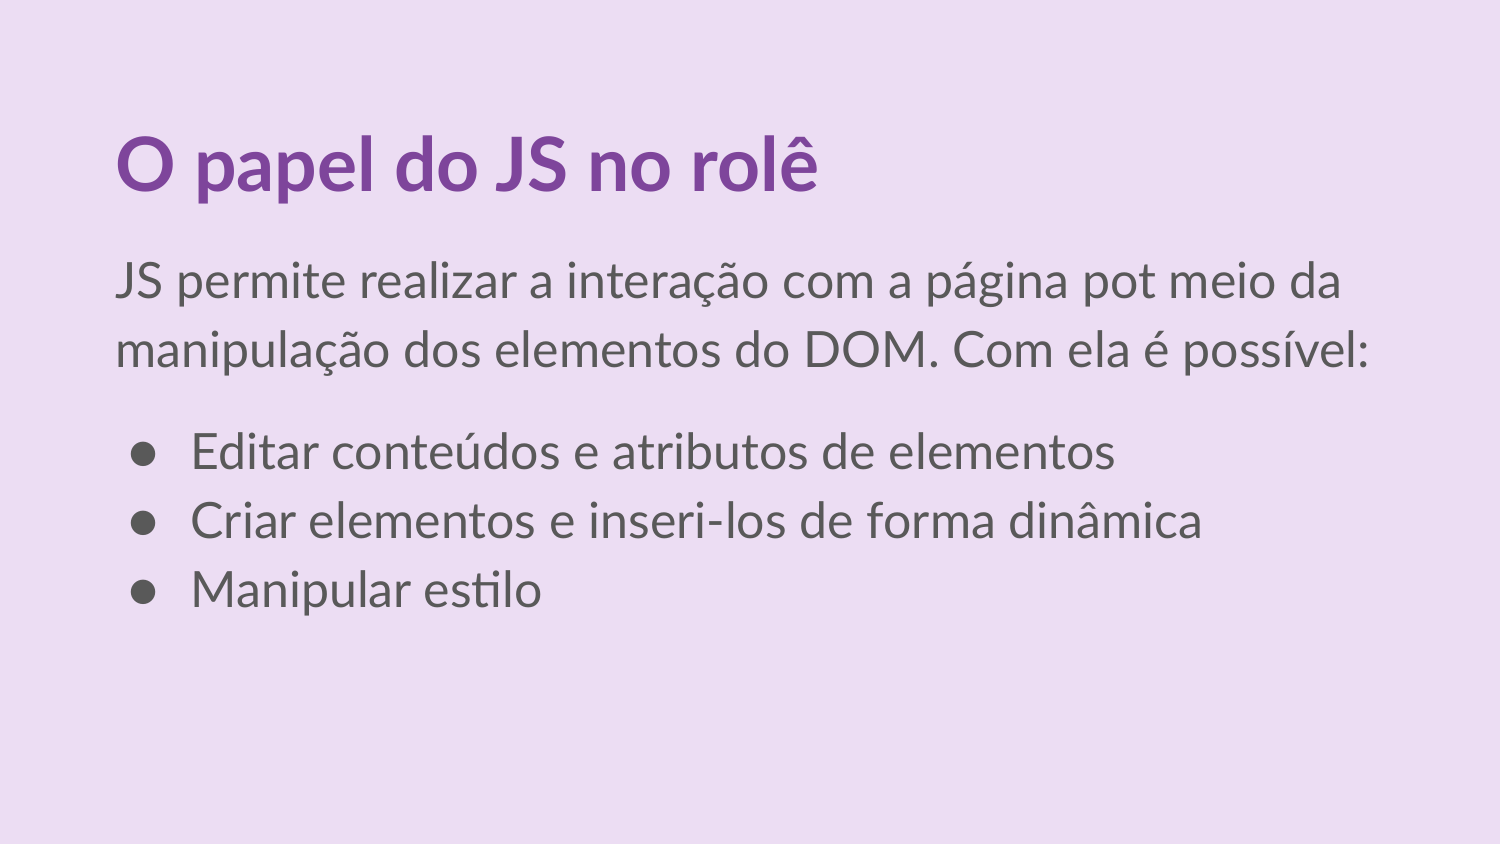

O papel do JS no rolê
JS permite realizar a interação com a página pot meio da manipulação dos elementos do DOM. Com ela é possível:
Editar conteúdos e atributos de elementos
Criar elementos e inseri-los de forma dinâmica
Manipular estilo